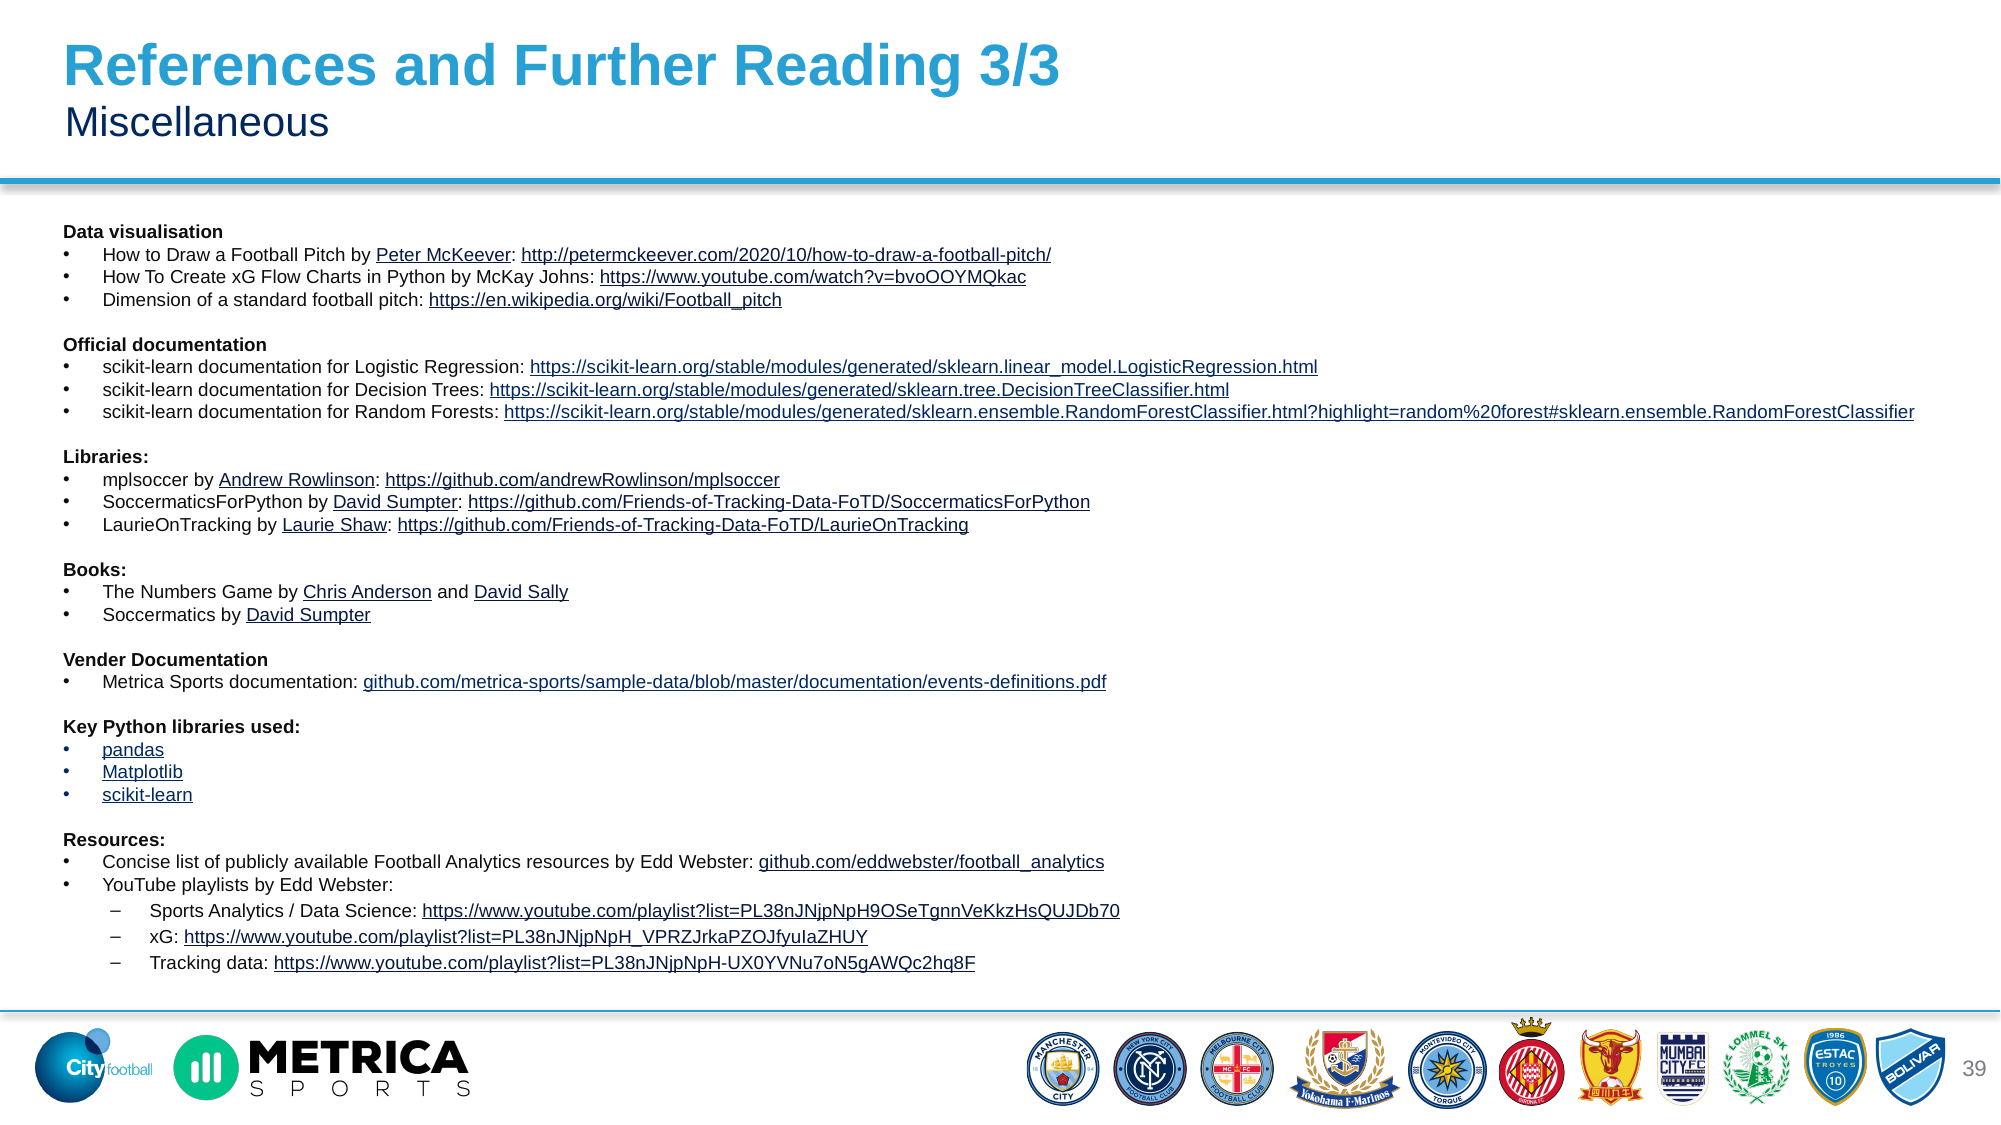

References and Further Reading 3/3
Miscellaneous
Data visualisation
How to Draw a Football Pitch by Peter McKeever: http://petermckeever.com/2020/10/how-to-draw-a-football-pitch/
How To Create xG Flow Charts in Python by McKay Johns: https://www.youtube.com/watch?v=bvoOOYMQkac
Dimension of a standard football pitch: https://en.wikipedia.org/wiki/Football_pitch

Official documentation
scikit-learn documentation for Logistic Regression: https://scikit-learn.org/stable/modules/generated/sklearn.linear_model.LogisticRegression.html
scikit-learn documentation for Decision Trees: https://scikit-learn.org/stable/modules/generated/sklearn.tree.DecisionTreeClassifier.html
scikit-learn documentation for Random Forests: https://scikit-learn.org/stable/modules/generated/sklearn.ensemble.RandomForestClassifier.html?highlight=random%20forest#sklearn.ensemble.RandomForestClassifier

Libraries:
mplsoccer by Andrew Rowlinson: https://github.com/andrewRowlinson/mplsoccer
SoccermaticsForPython by David Sumpter: https://github.com/Friends-of-Tracking-Data-FoTD/SoccermaticsForPython
LaurieOnTracking by Laurie Shaw: https://github.com/Friends-of-Tracking-Data-FoTD/LaurieOnTracking

Books:
The Numbers Game by Chris Anderson and David Sally
Soccermatics by David Sumpter

Vender Documentation
Metrica Sports documentation: github.com/metrica-sports/sample-data/blob/master/documentation/events-definitions.pdf

Key Python libraries used:
pandas
Matplotlib
scikit-learn

Resources:
Concise list of publicly available Football Analytics resources by Edd Webster: github.com/eddwebster/football_analytics
YouTube playlists by Edd Webster:
Sports Analytics / Data Science: https://www.youtube.com/playlist?list=PL38nJNjpNpH9OSeTgnnVeKkzHsQUJDb70
xG: https://www.youtube.com/playlist?list=PL38nJNjpNpH_VPRZJrkaPZOJfyuIaZHUY
Tracking data: https://www.youtube.com/playlist?list=PL38nJNjpNpH-UX0YVNu7oN5gAWQc2hq8F

39